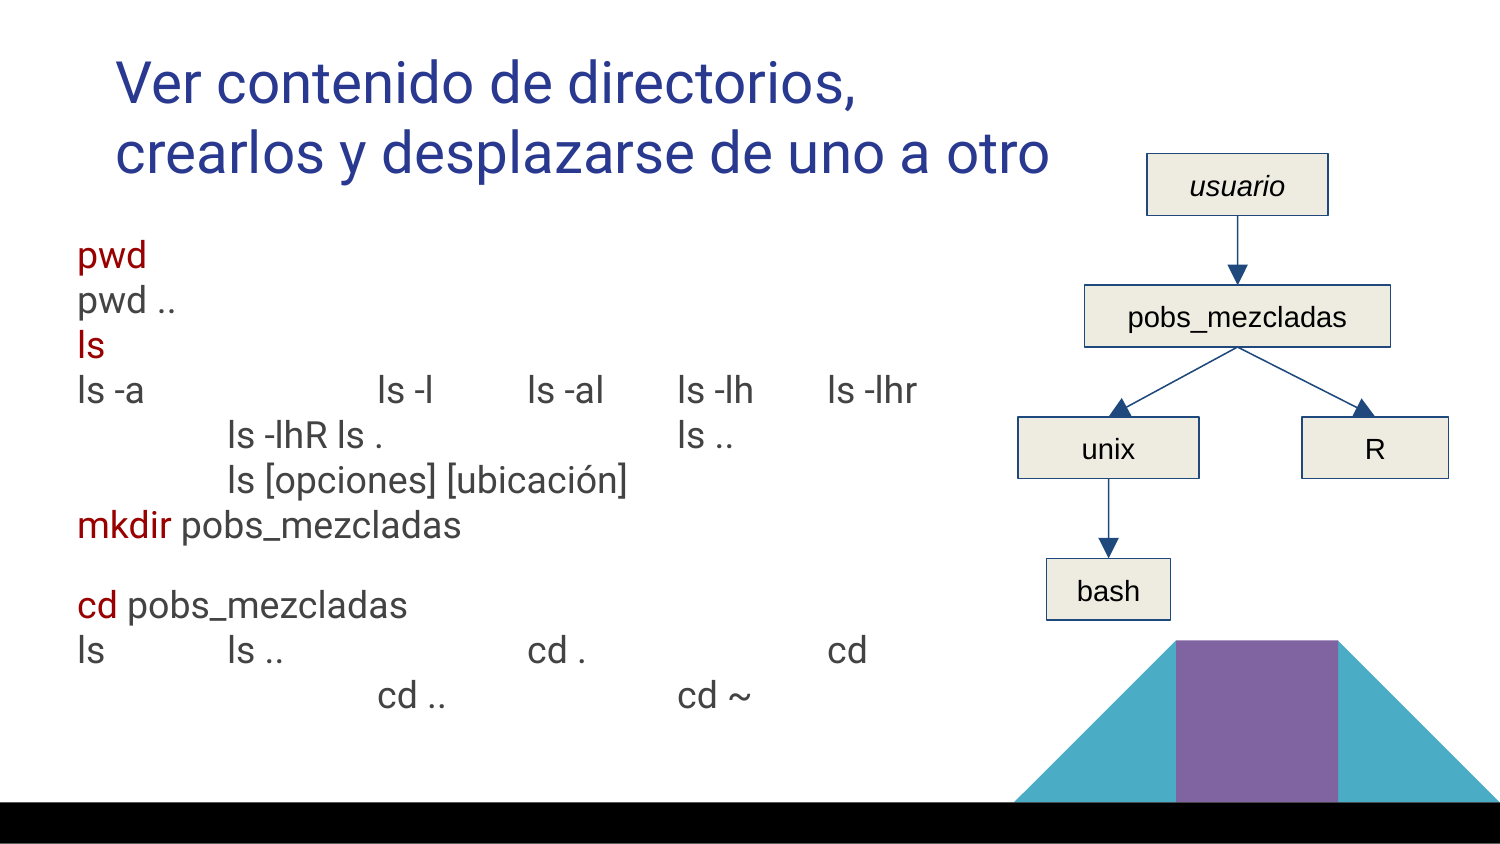

Ver contenido de directorios, crearlos y desplazarse de uno a otro
usuario

pwd
pwd ..
ls
ls -a		ls -l  	ls -al	ls -lh	ls -lhr	ls -lhR ls .	 	ls ..		ls [opciones] [ubicación]
mkdir pobs_mezcladas

cd pobs_mezcladas
ls 	ls ..		cd .		cd		cd ..		cd ~
pobs_mezcladas

unix
R

bash